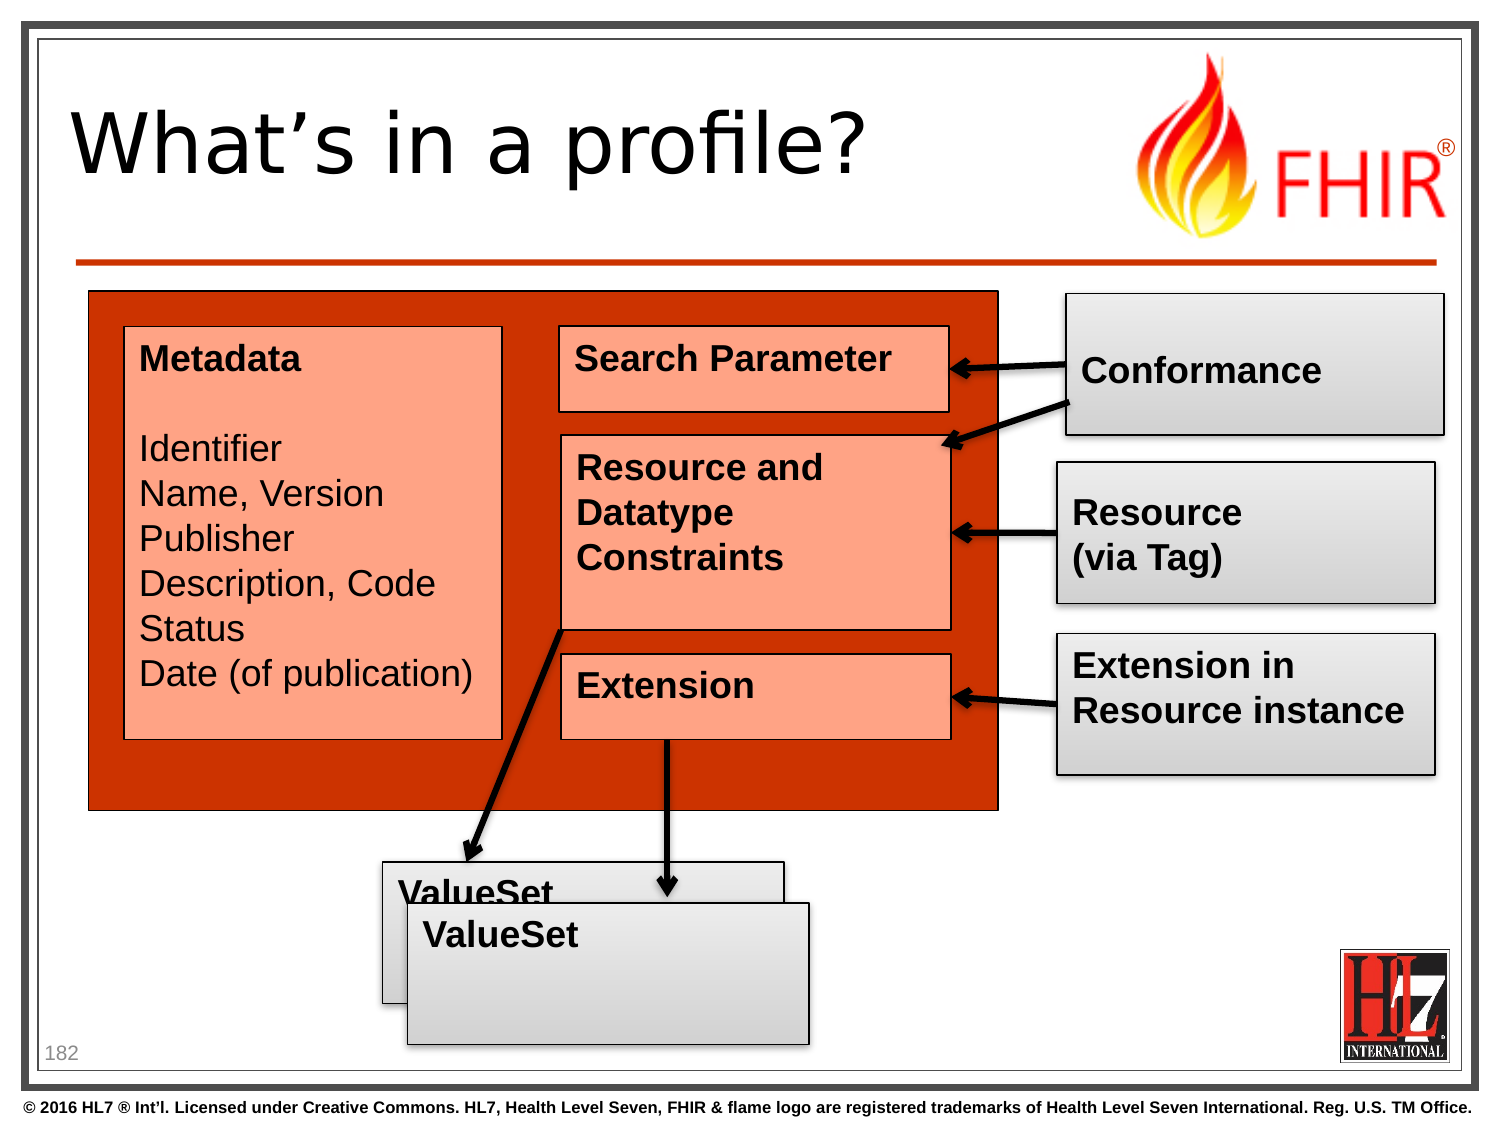

# What’s in a profile?

Conformance

Metadata

Identifier
Name, Version
Publisher
Description, Code
Status
Date (of publication)

Search Parameter

Resource and Datatype Constraints

Resource
(via Tag)
Extension in Resource instance
Extension

ValueSet

ValueSet

182